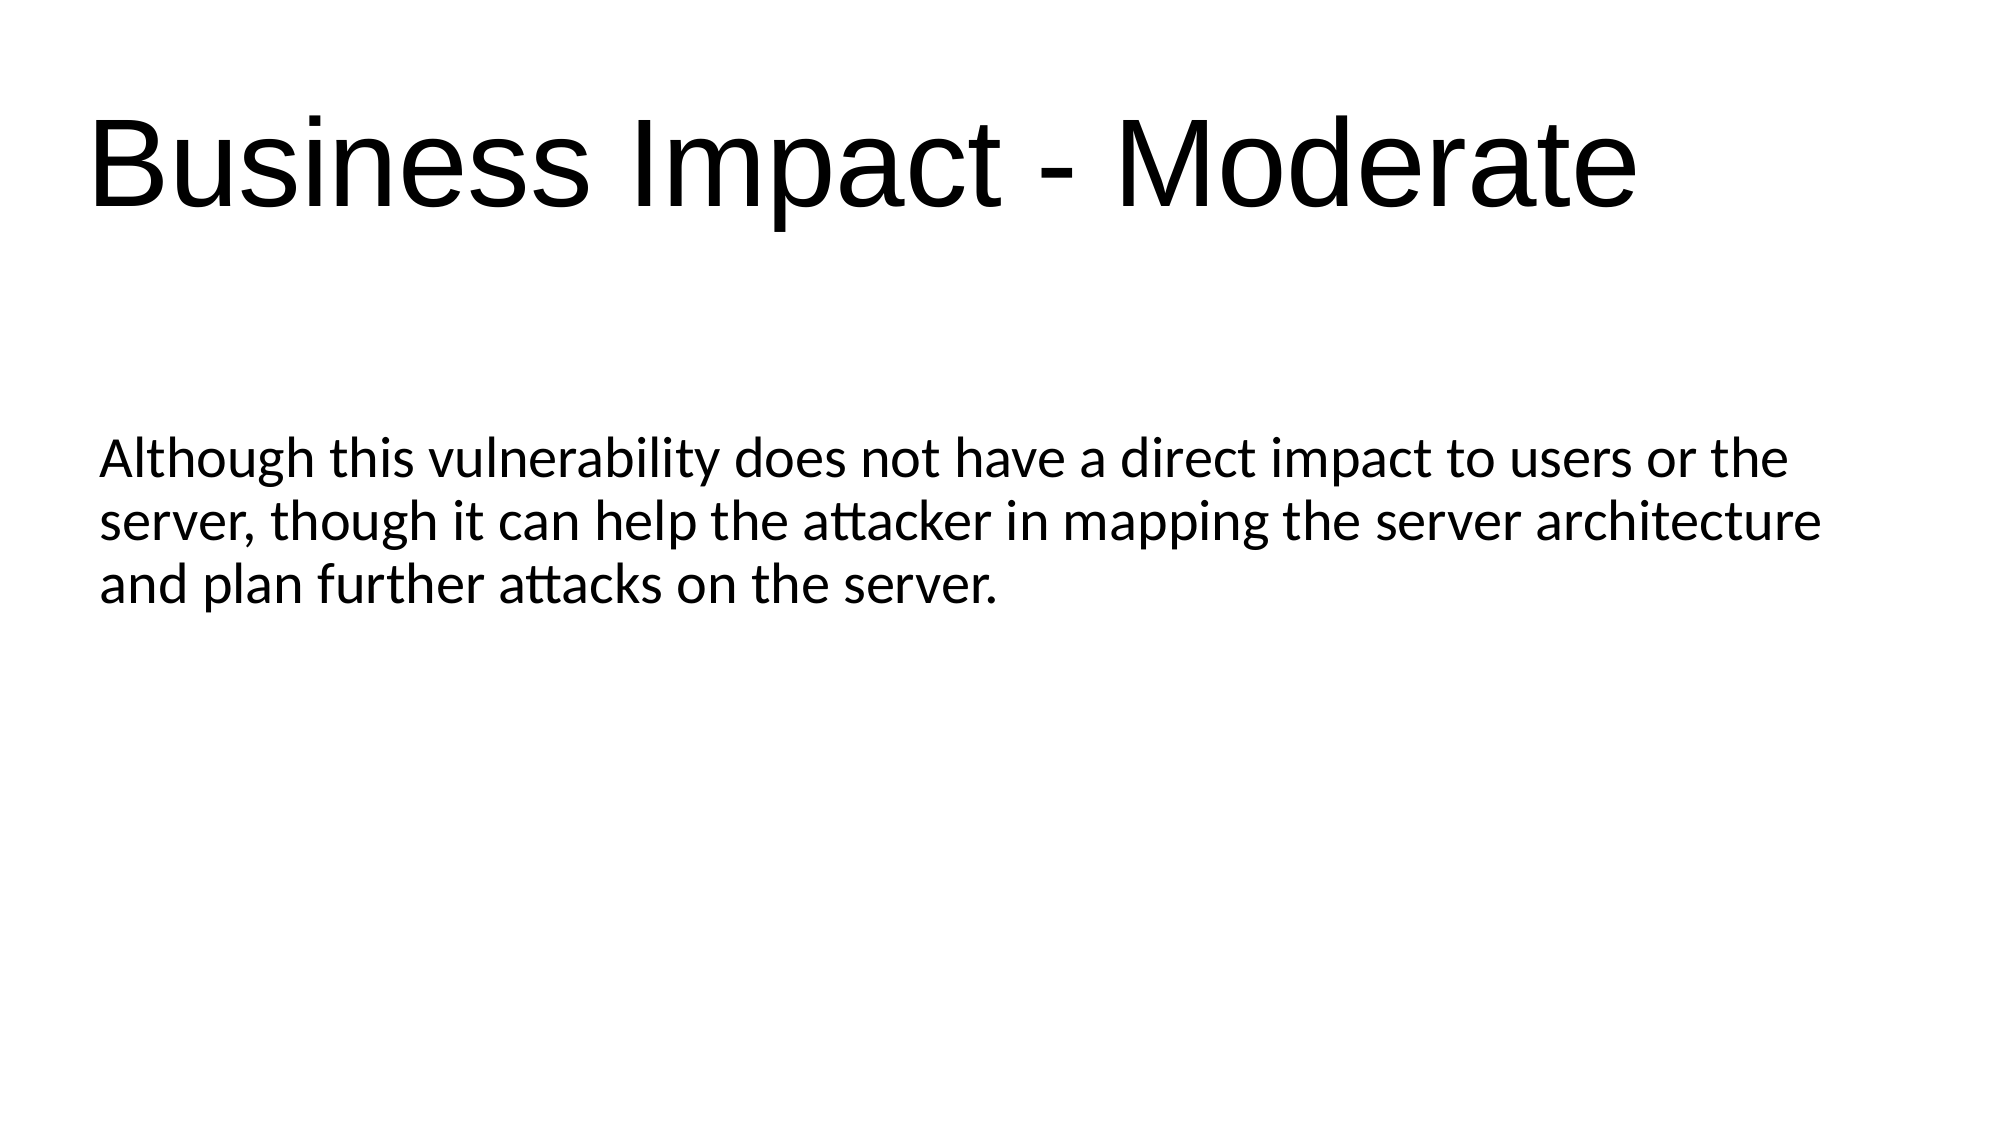

# Business Impact - Moderate
Although this vulnerability does not have a direct impact to users or the server, though it can help the attacker in mapping the server architecture and plan further attacks on the server.